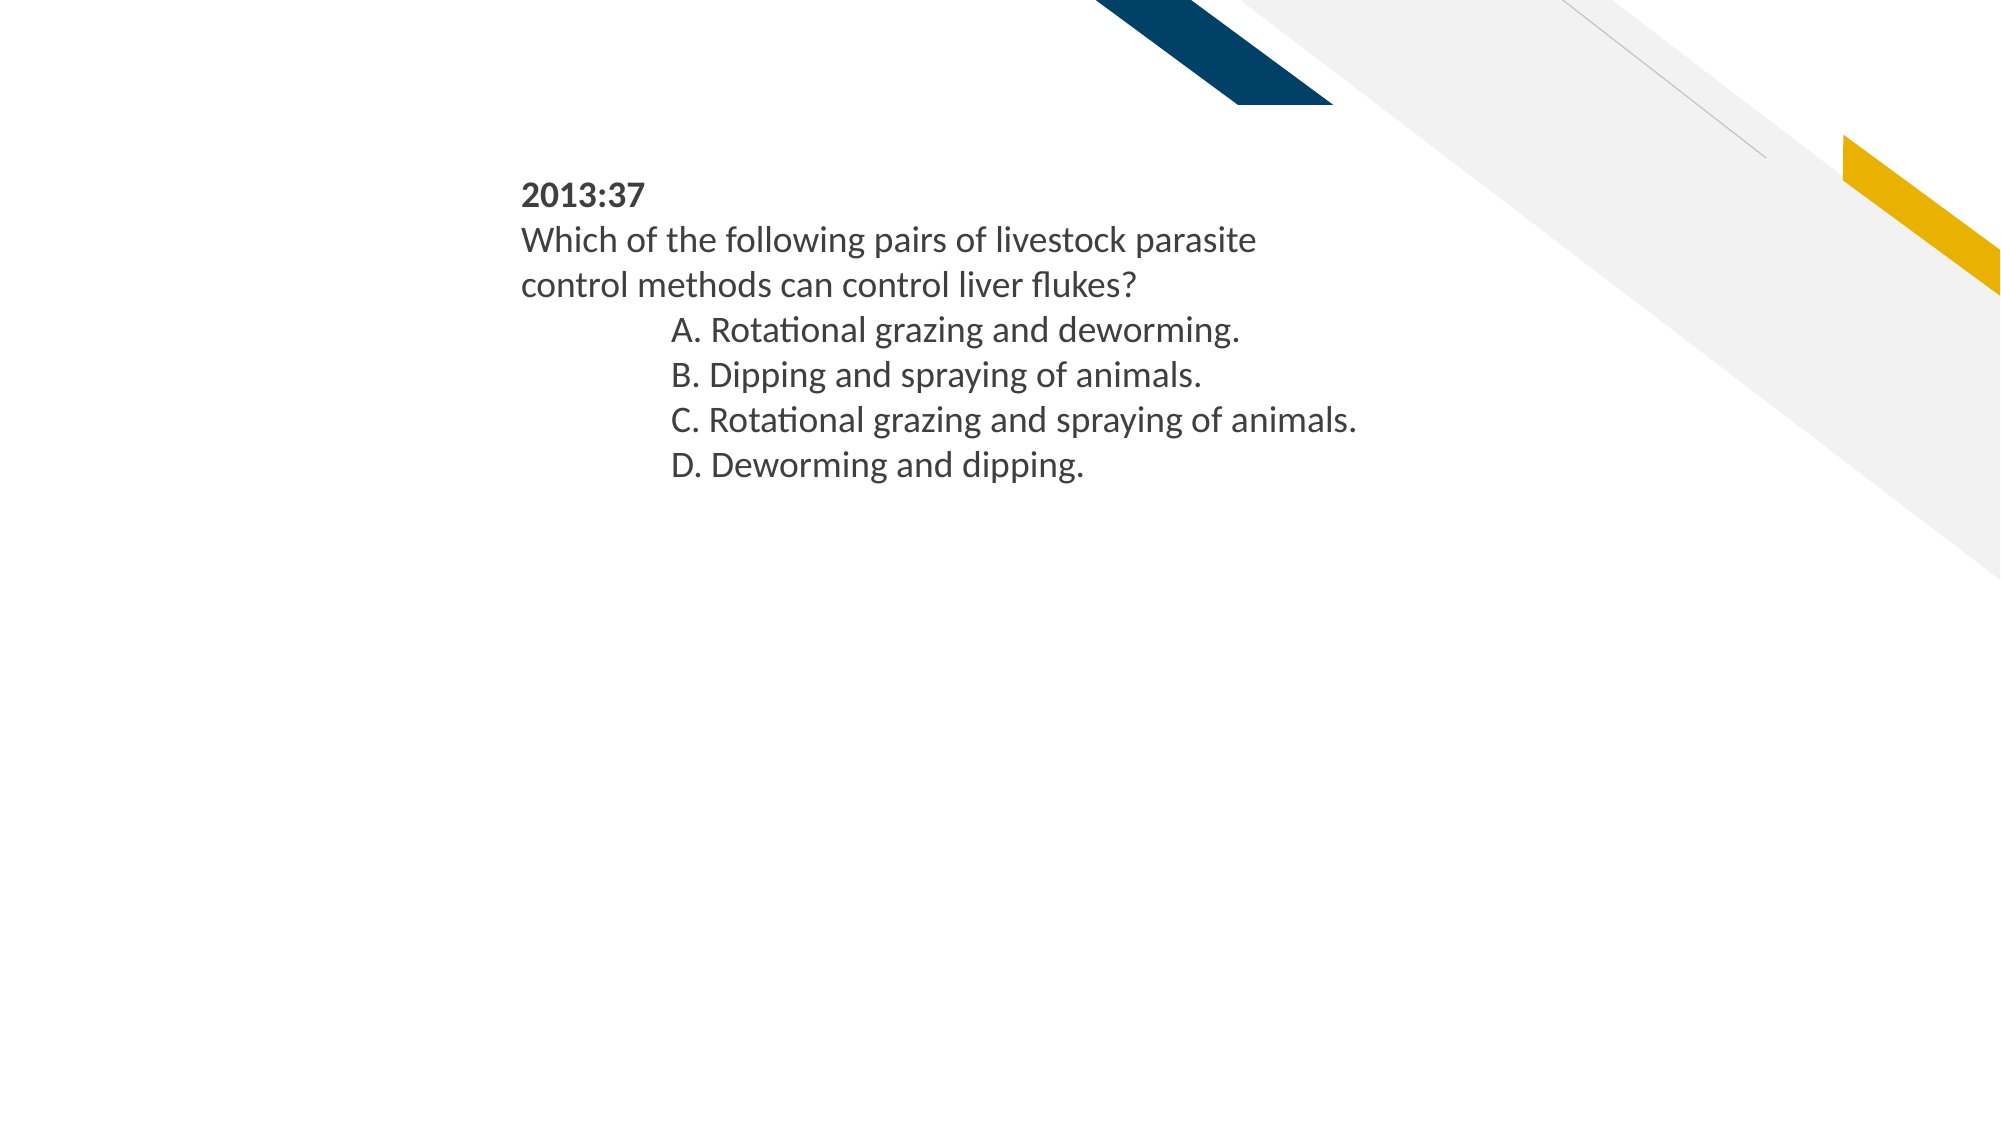

2013:37
Which of the following pairs of livestock parasite
control methods can control liver flukes?
	A. Rotational grazing and deworming.
	B. Dipping and spraying of animals.
	C. Rotational grazing and spraying of animals.
	D. Deworming and dipping.